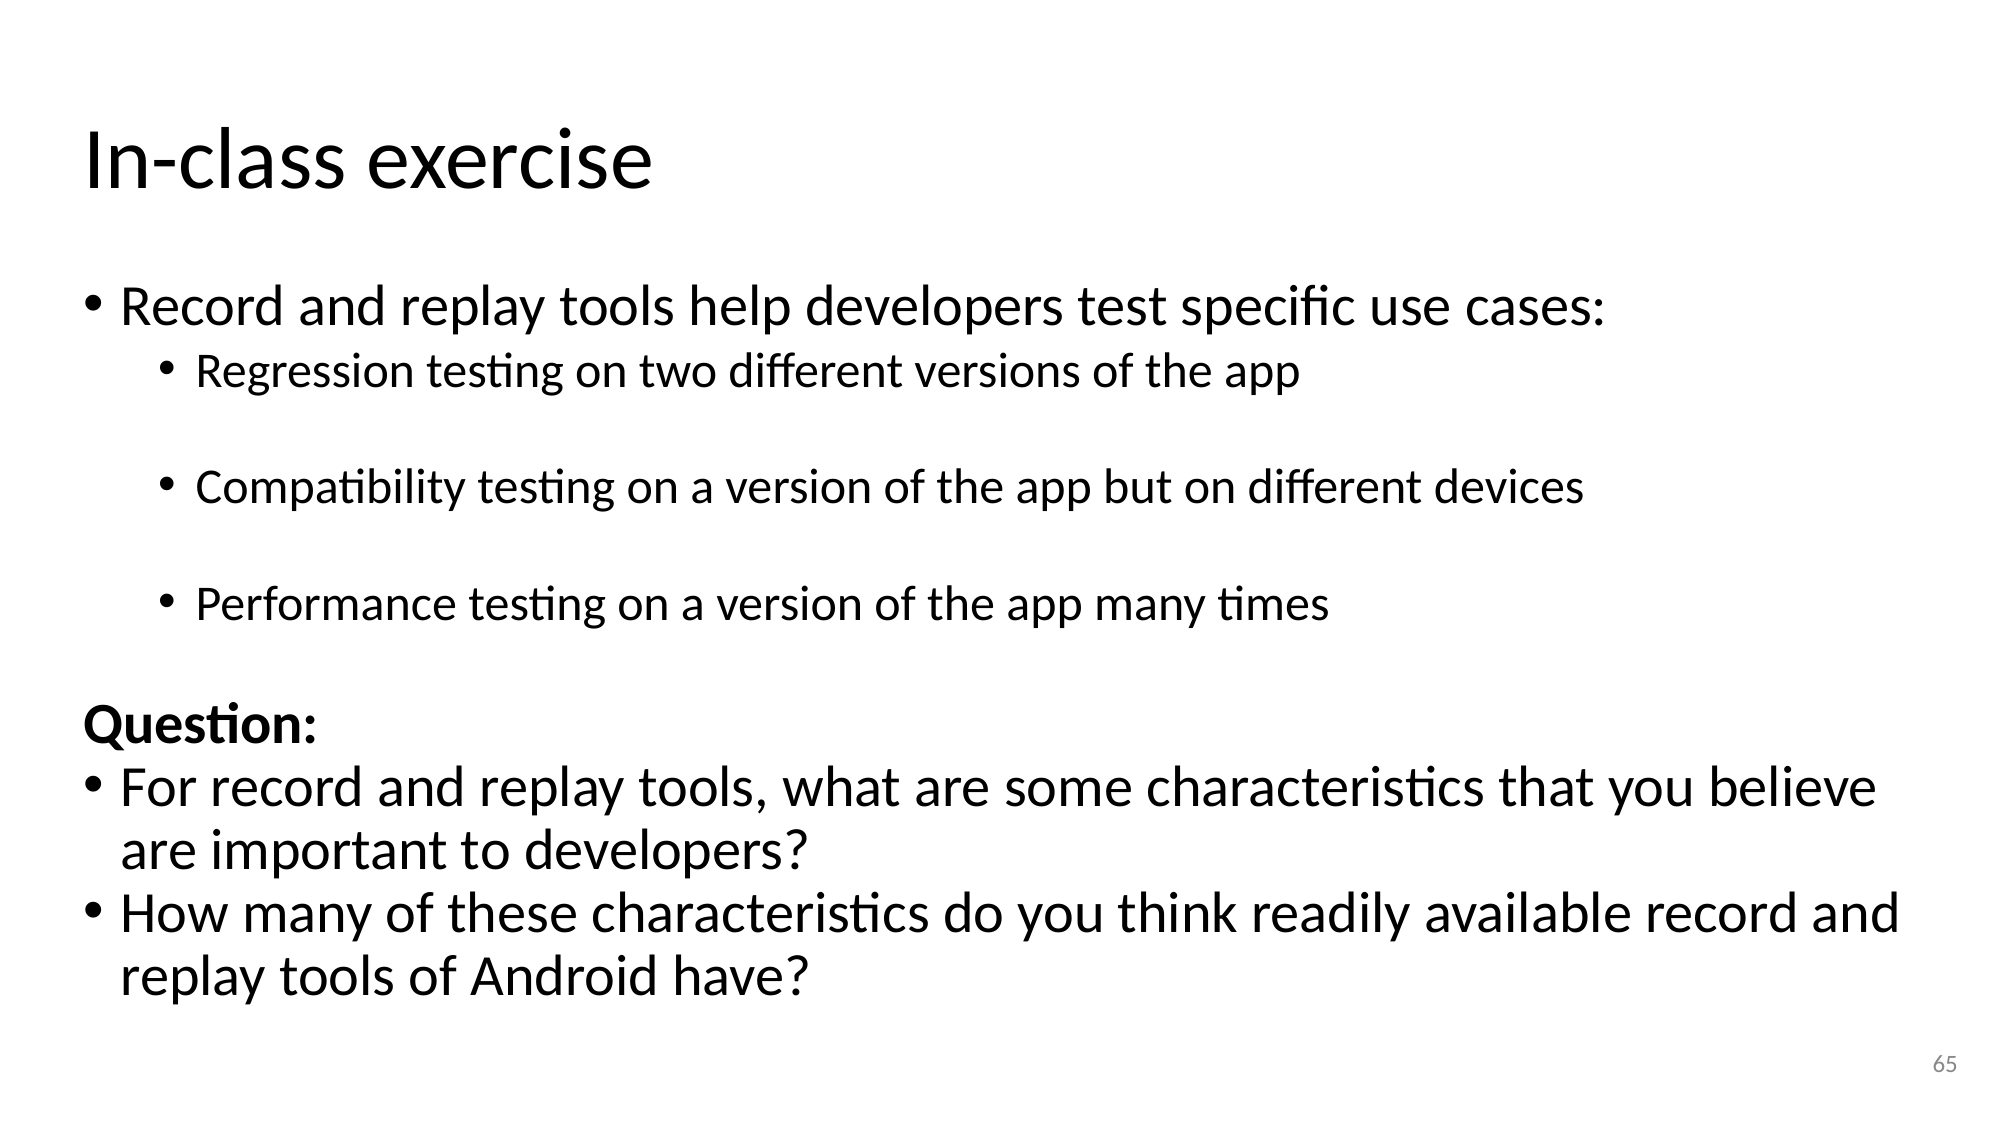

# In-class exercise
Record and replay tools help developers test specific use cases:
Regression testing on two different versions of the app

Compatibility testing on a version of the app but on different devices

Performance testing on a version of the app many times

Question:
For record and replay tools, what are some characteristics that you believe are important to developers?
How many of these characteristics do you think readily available record and replay tools of Android have?
65